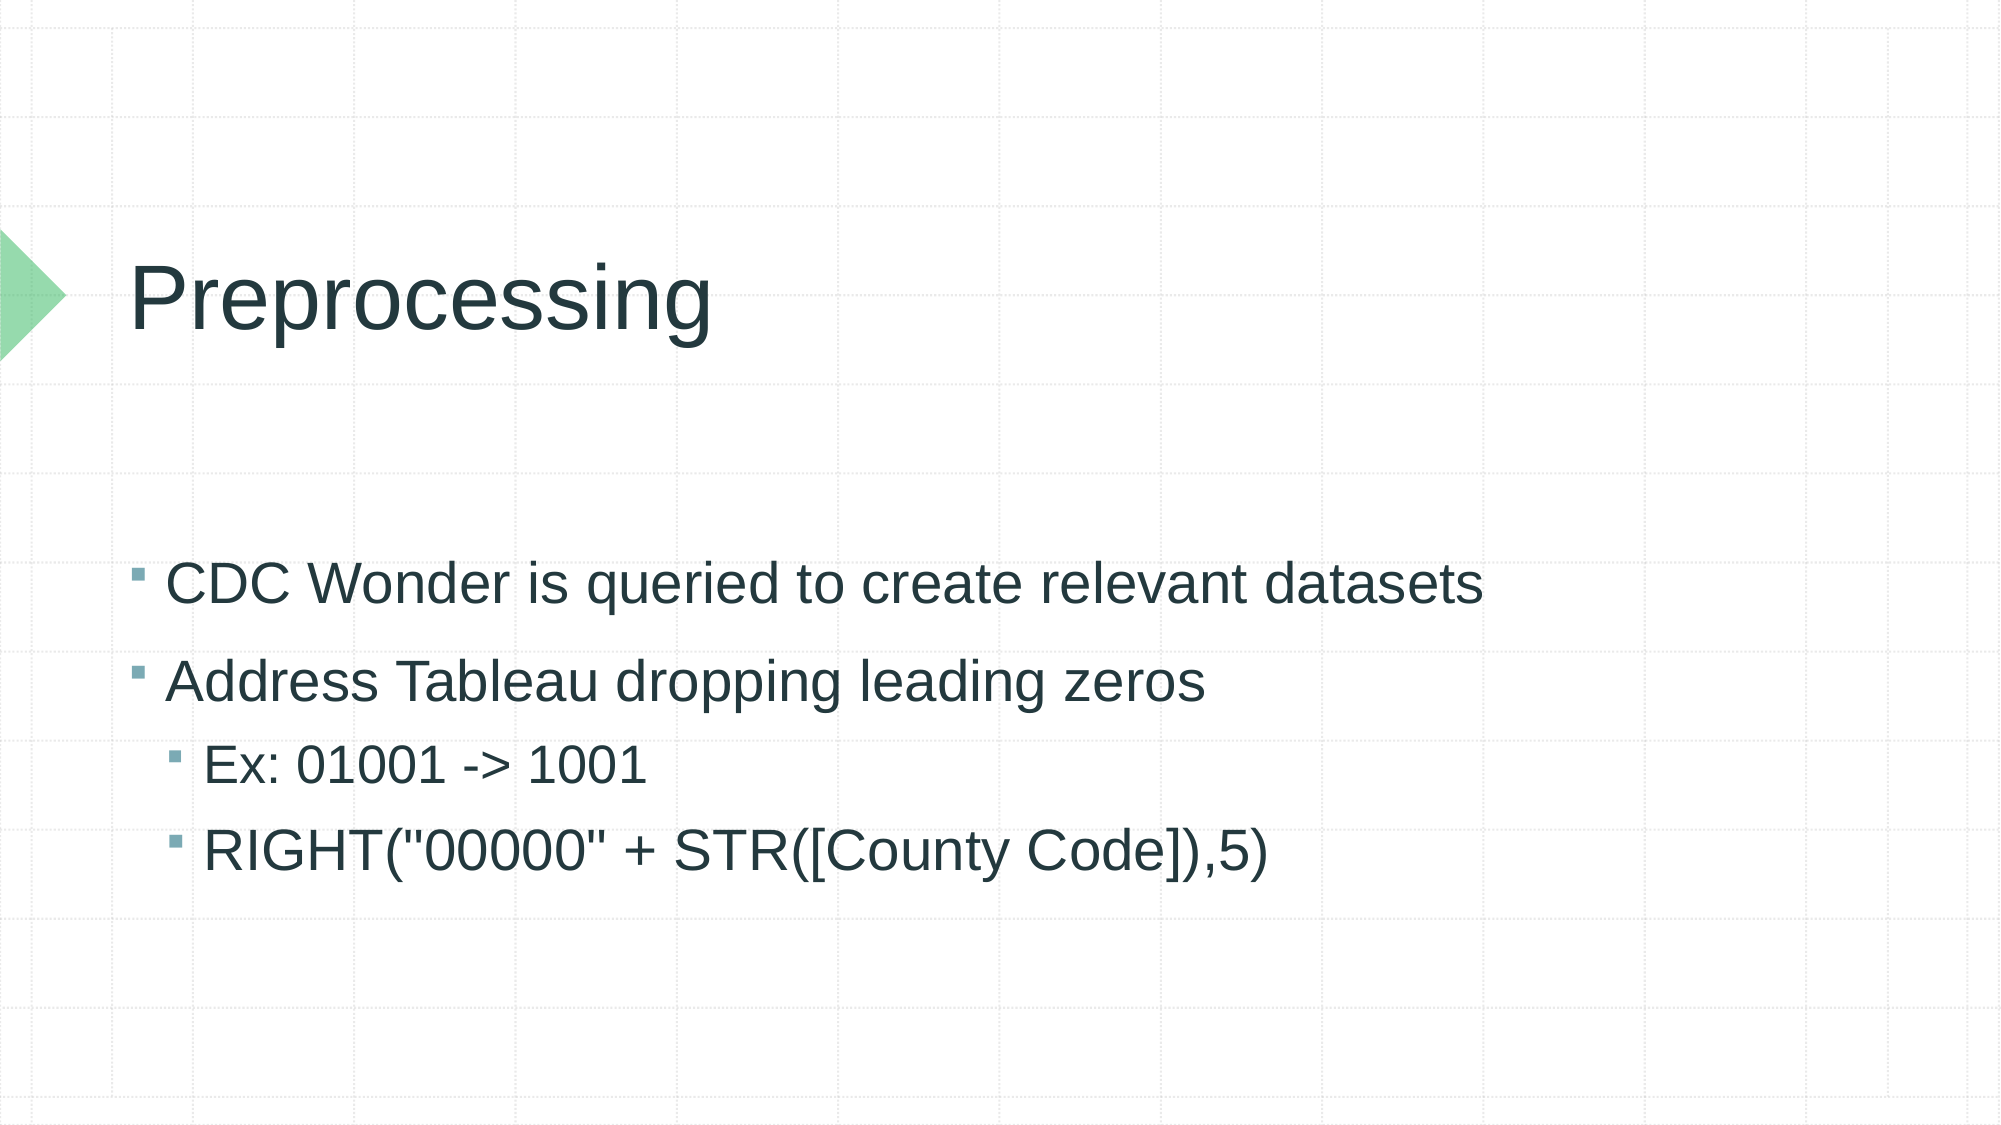

# Preprocessing

CDC Wonder is queried to create relevant datasets
Address Tableau dropping leading zeros
Ex: 01001 -> 1001
RIGHT("00000" + STR([County Code]),5)